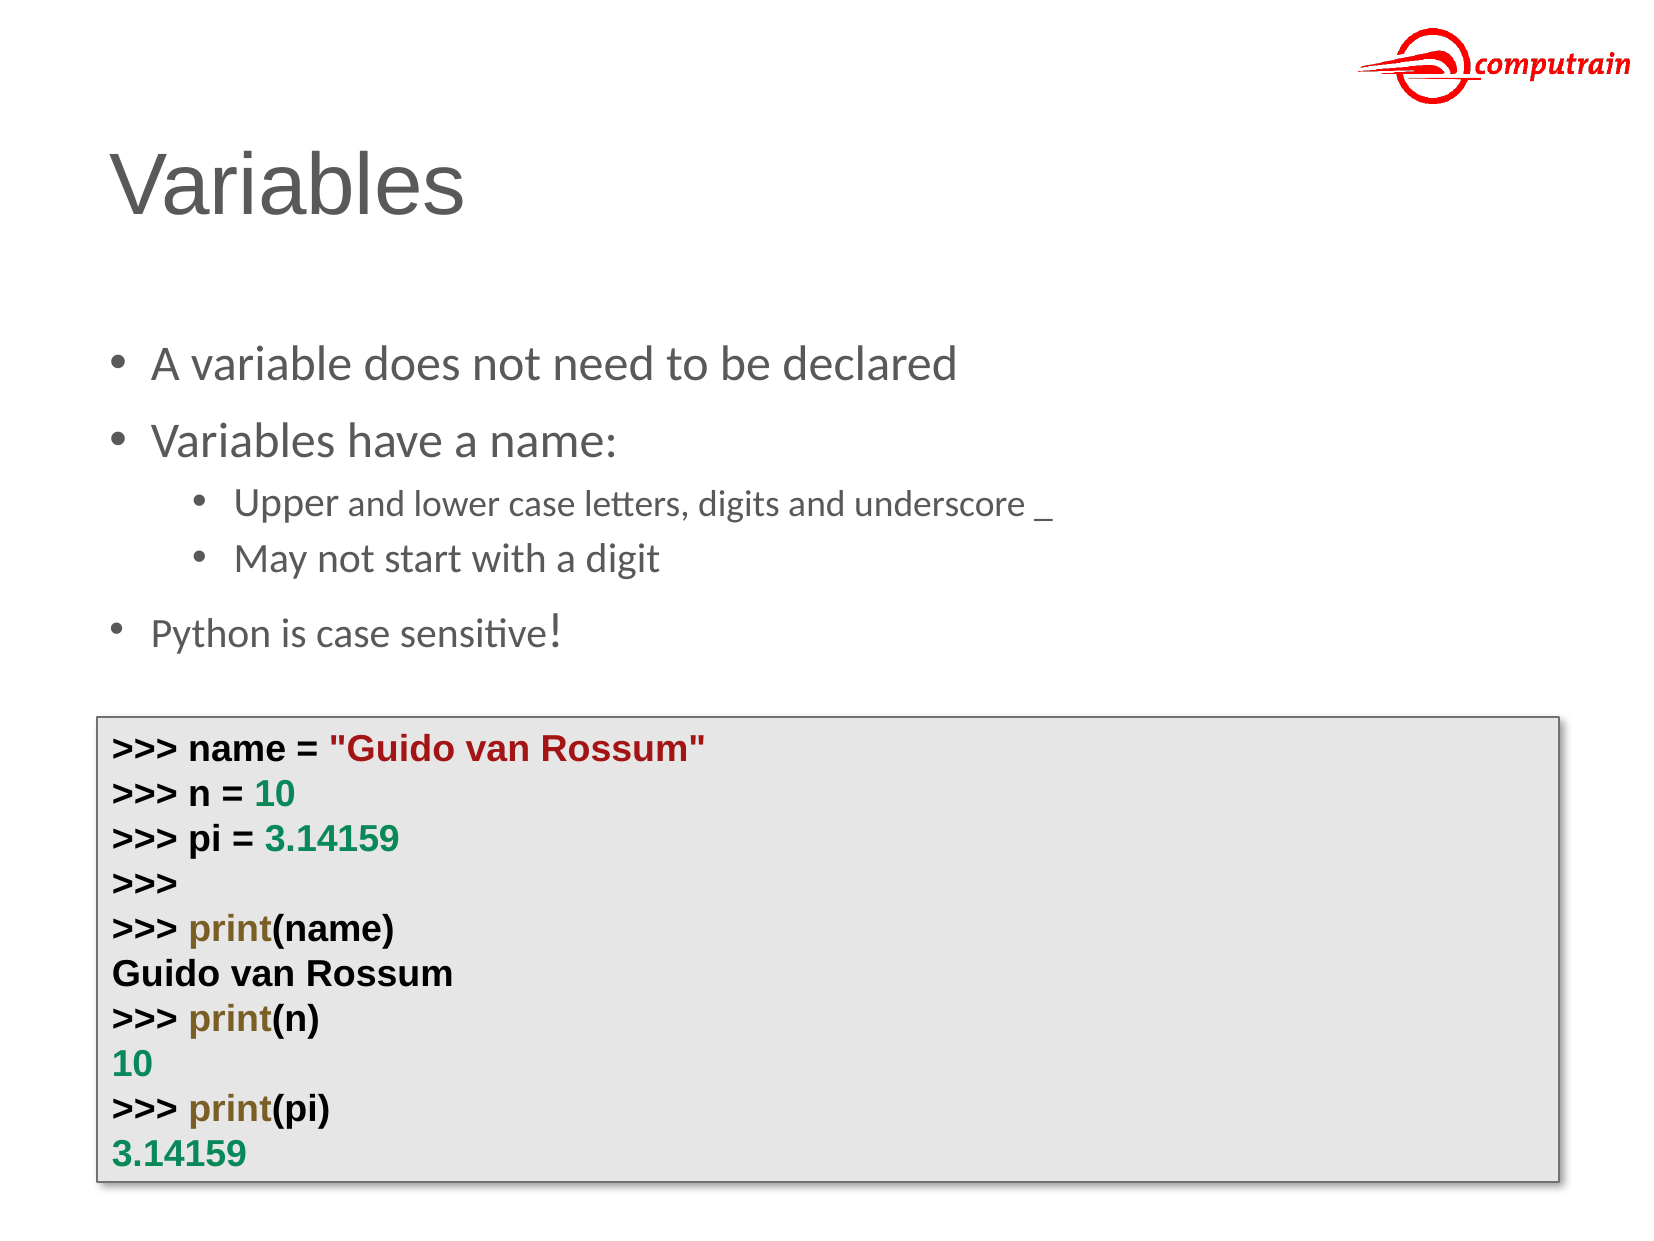

# Variables
A variable does not need to be declared
Variables have a name:
Upper and lower case letters, digits and underscore _
May not start with a digit
Python is case sensitive!

>>> name = "Guido van Rossum"
>>> n = 10
>>> pi = 3.14159
>>>
>>> print(name)
Guido van Rossum
>>> print(n)
10
>>> print(pi)
3.14159